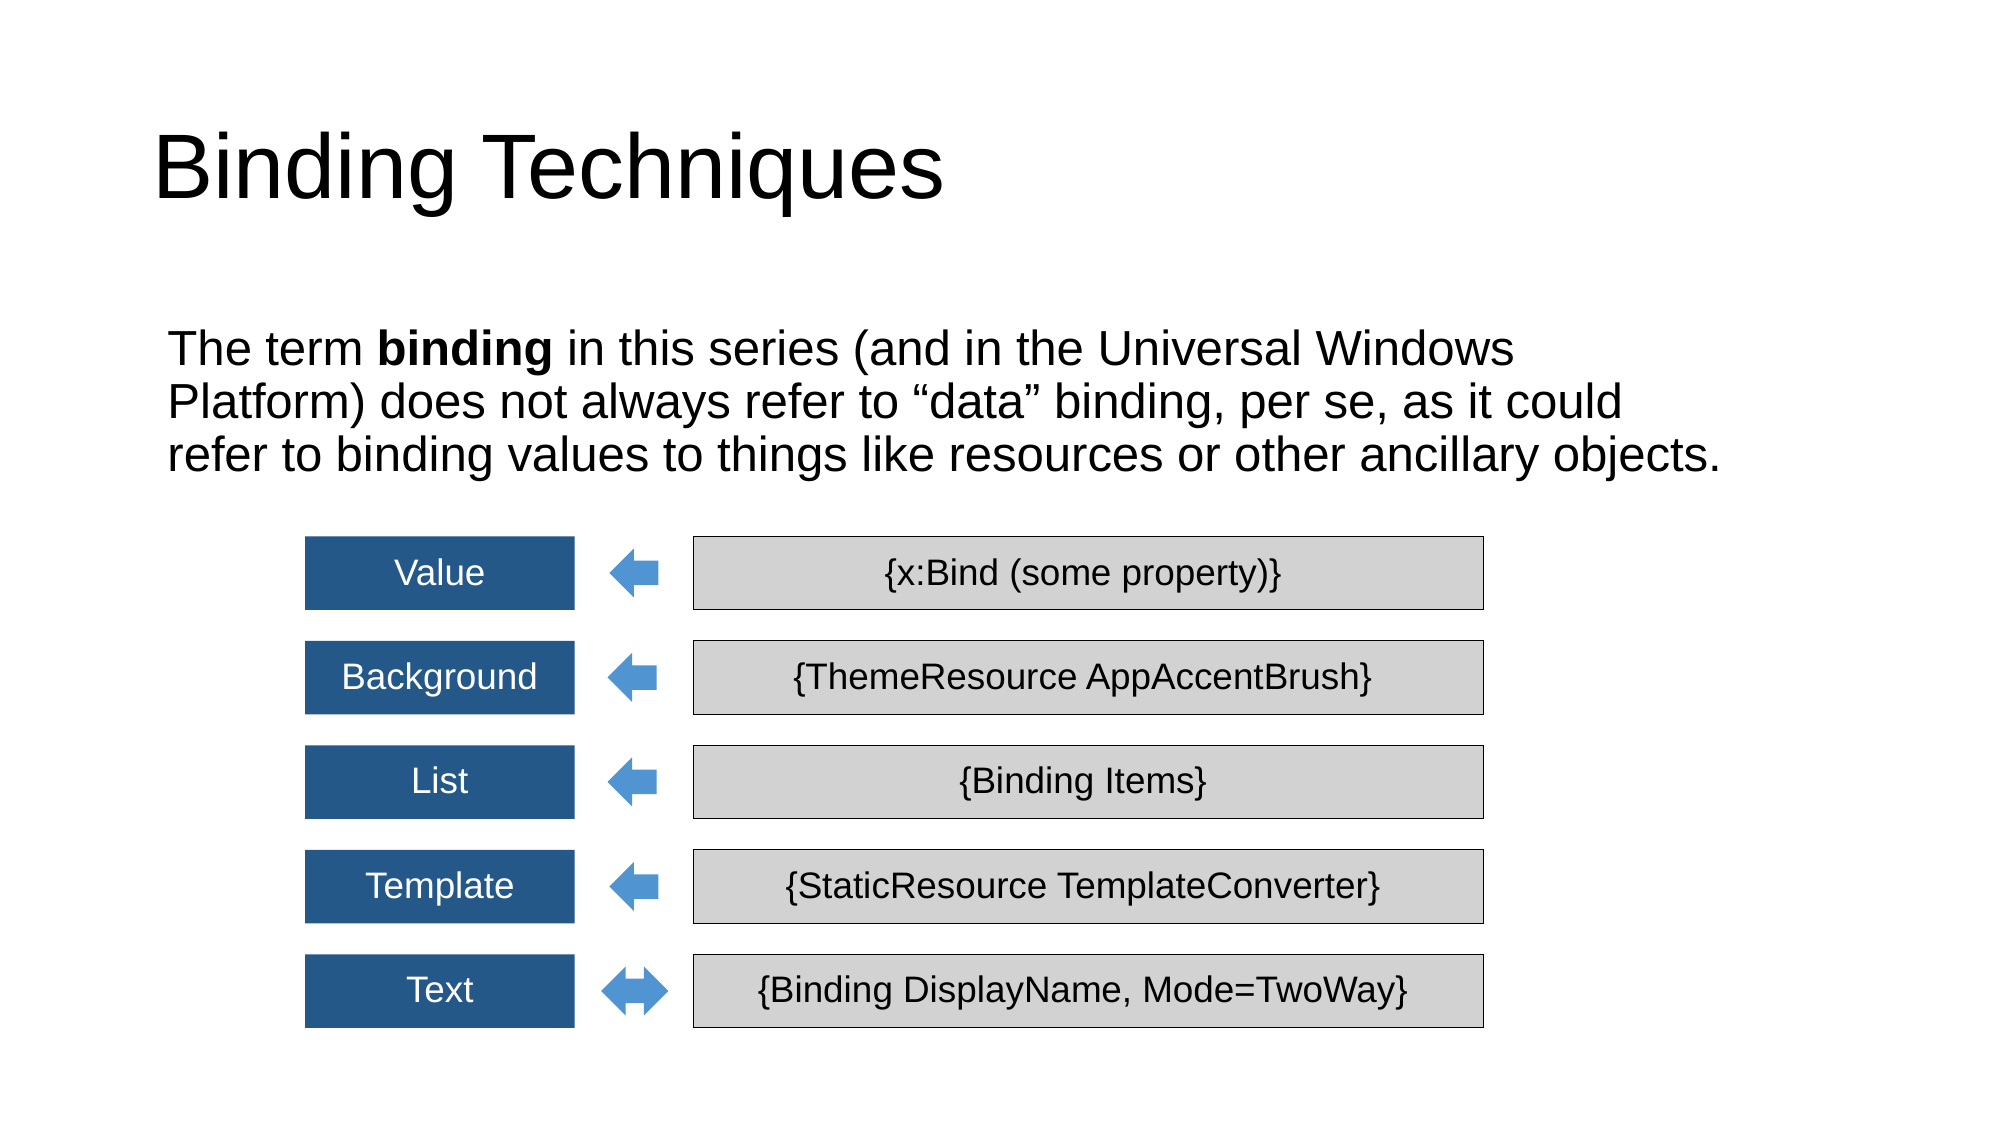

# Binding Techniques
The term binding in this series (and in the Universal Windows Platform) does not always refer to “data” binding, per se, as it could refer to binding values to things like resources or other ancillary objects.
Value
{x:Bind (some property)}

Background
{ThemeResource AppAccentBrush}

List
{Binding Items}

Template
{StaticResource TemplateConverter}

Text
{Binding DisplayName, Mode=TwoWay}